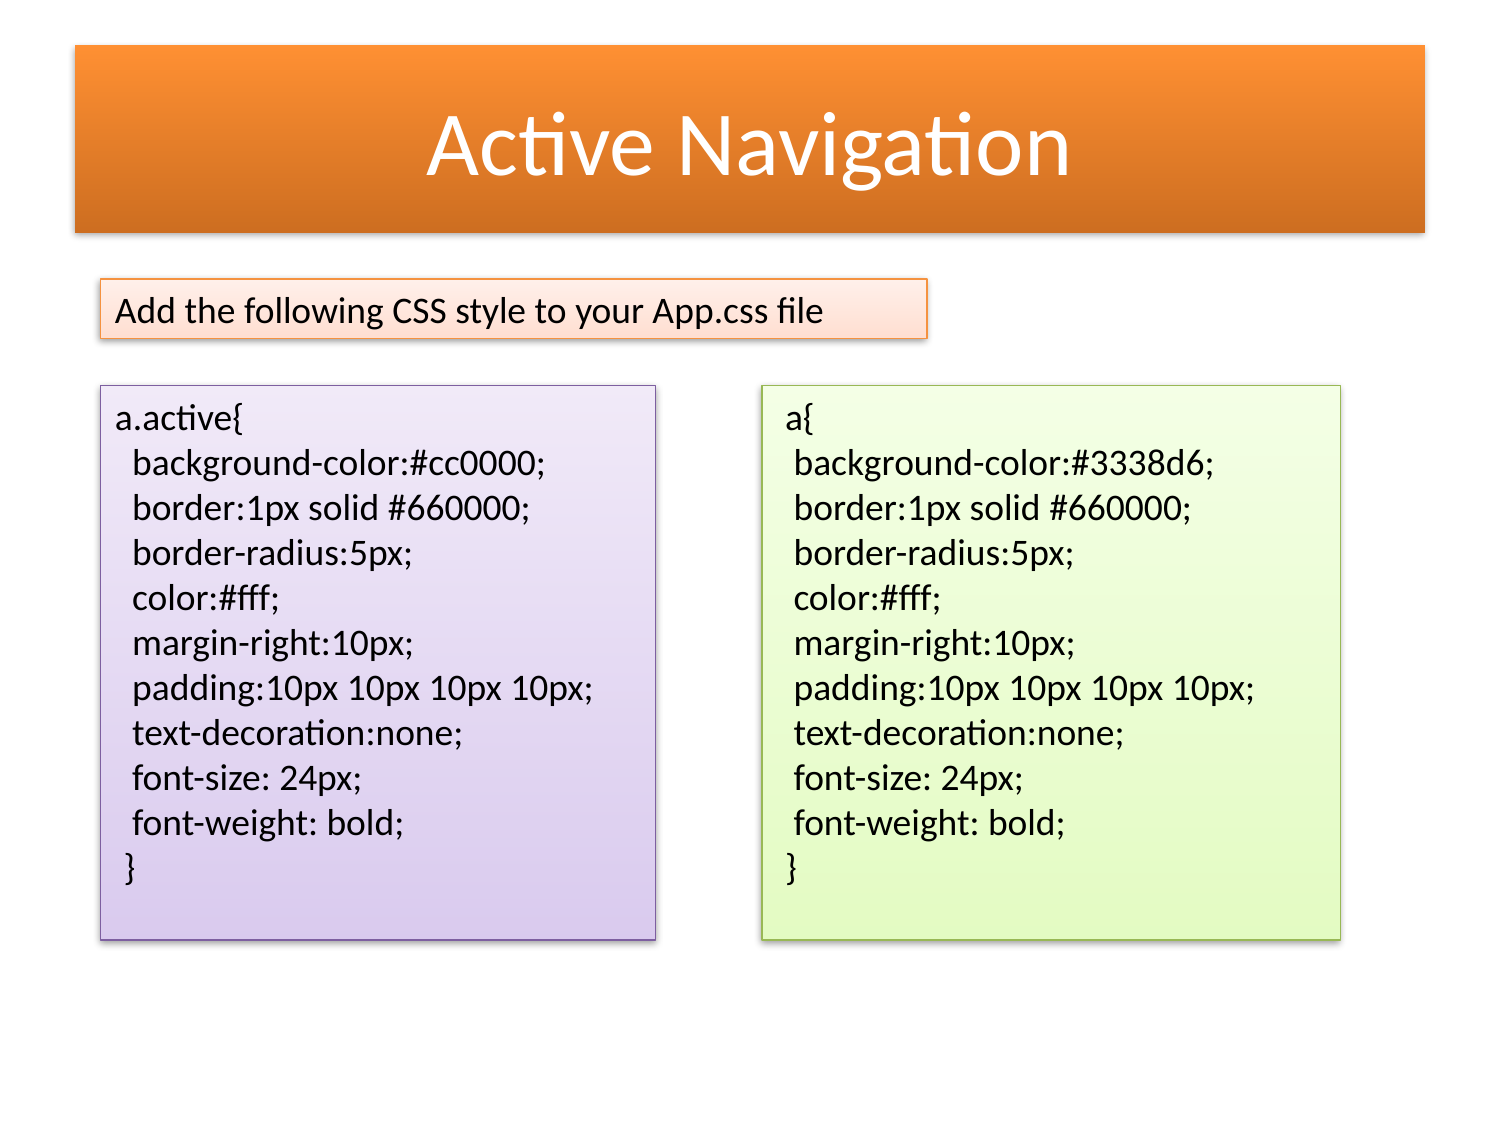

# Active Navigation
Add the following CSS style to your App.css file
a.active{
  background-color:#cc0000;
  border:1px solid #660000;
  border-radius:5px;
  color:#fff;
  margin-right:10px;
  padding:10px 10px 10px 10px;
  text-decoration:none;
  font-size: 24px;
  font-weight: bold;
 }

 a{
  background-color:#3338d6;
  border:1px solid #660000;
  border-radius:5px;
  color:#fff;
  margin-right:10px;
  padding:10px 10px 10px 10px;
  text-decoration:none;
  font-size: 24px;
  font-weight: bold;
 }